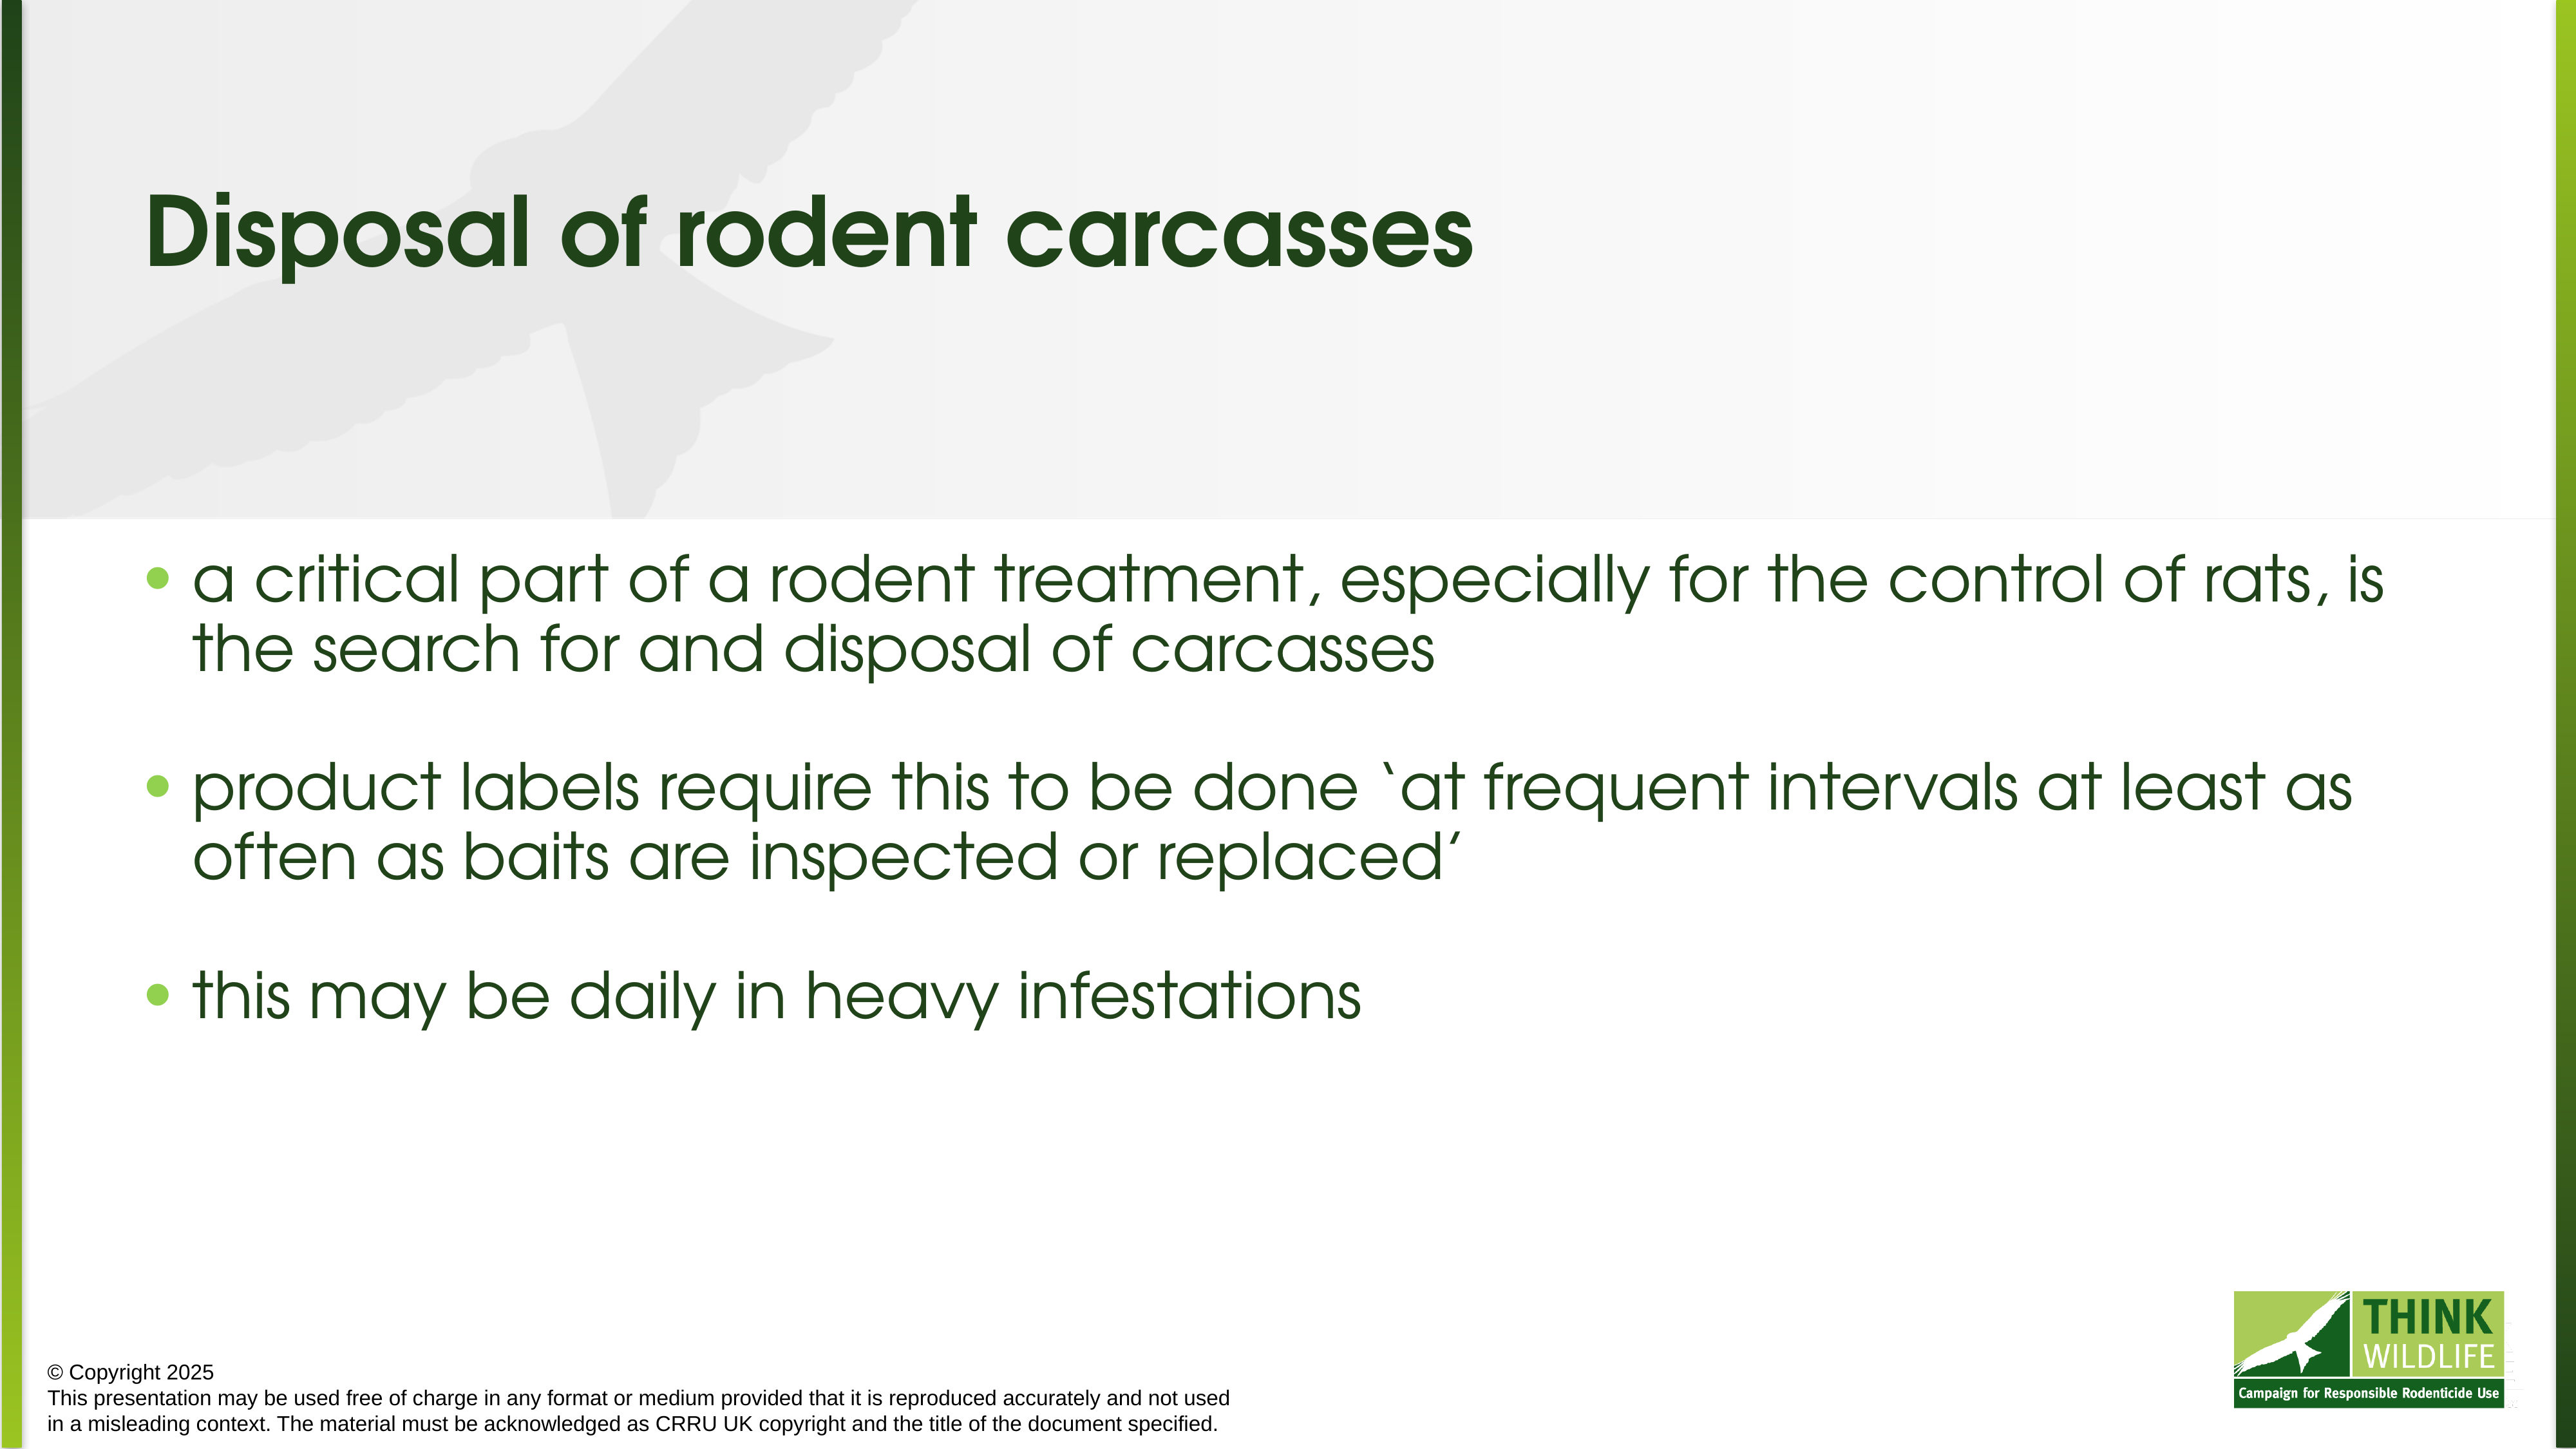

Disposal of rodent carcasses
a critical part of a rodent treatment, especially for the control of rats, is the search for and disposal of carcasses

product labels require this to be done ‘at frequent intervals at least as often as baits are inspected or replaced’

this may be daily in heavy infestations

© Copyright 2025
This presentation may be used free of charge in any format or medium provided that it is reproduced accurately and not used
in a misleading context. The material must be acknowledged as CRRU UK copyright and the title of the document specified.